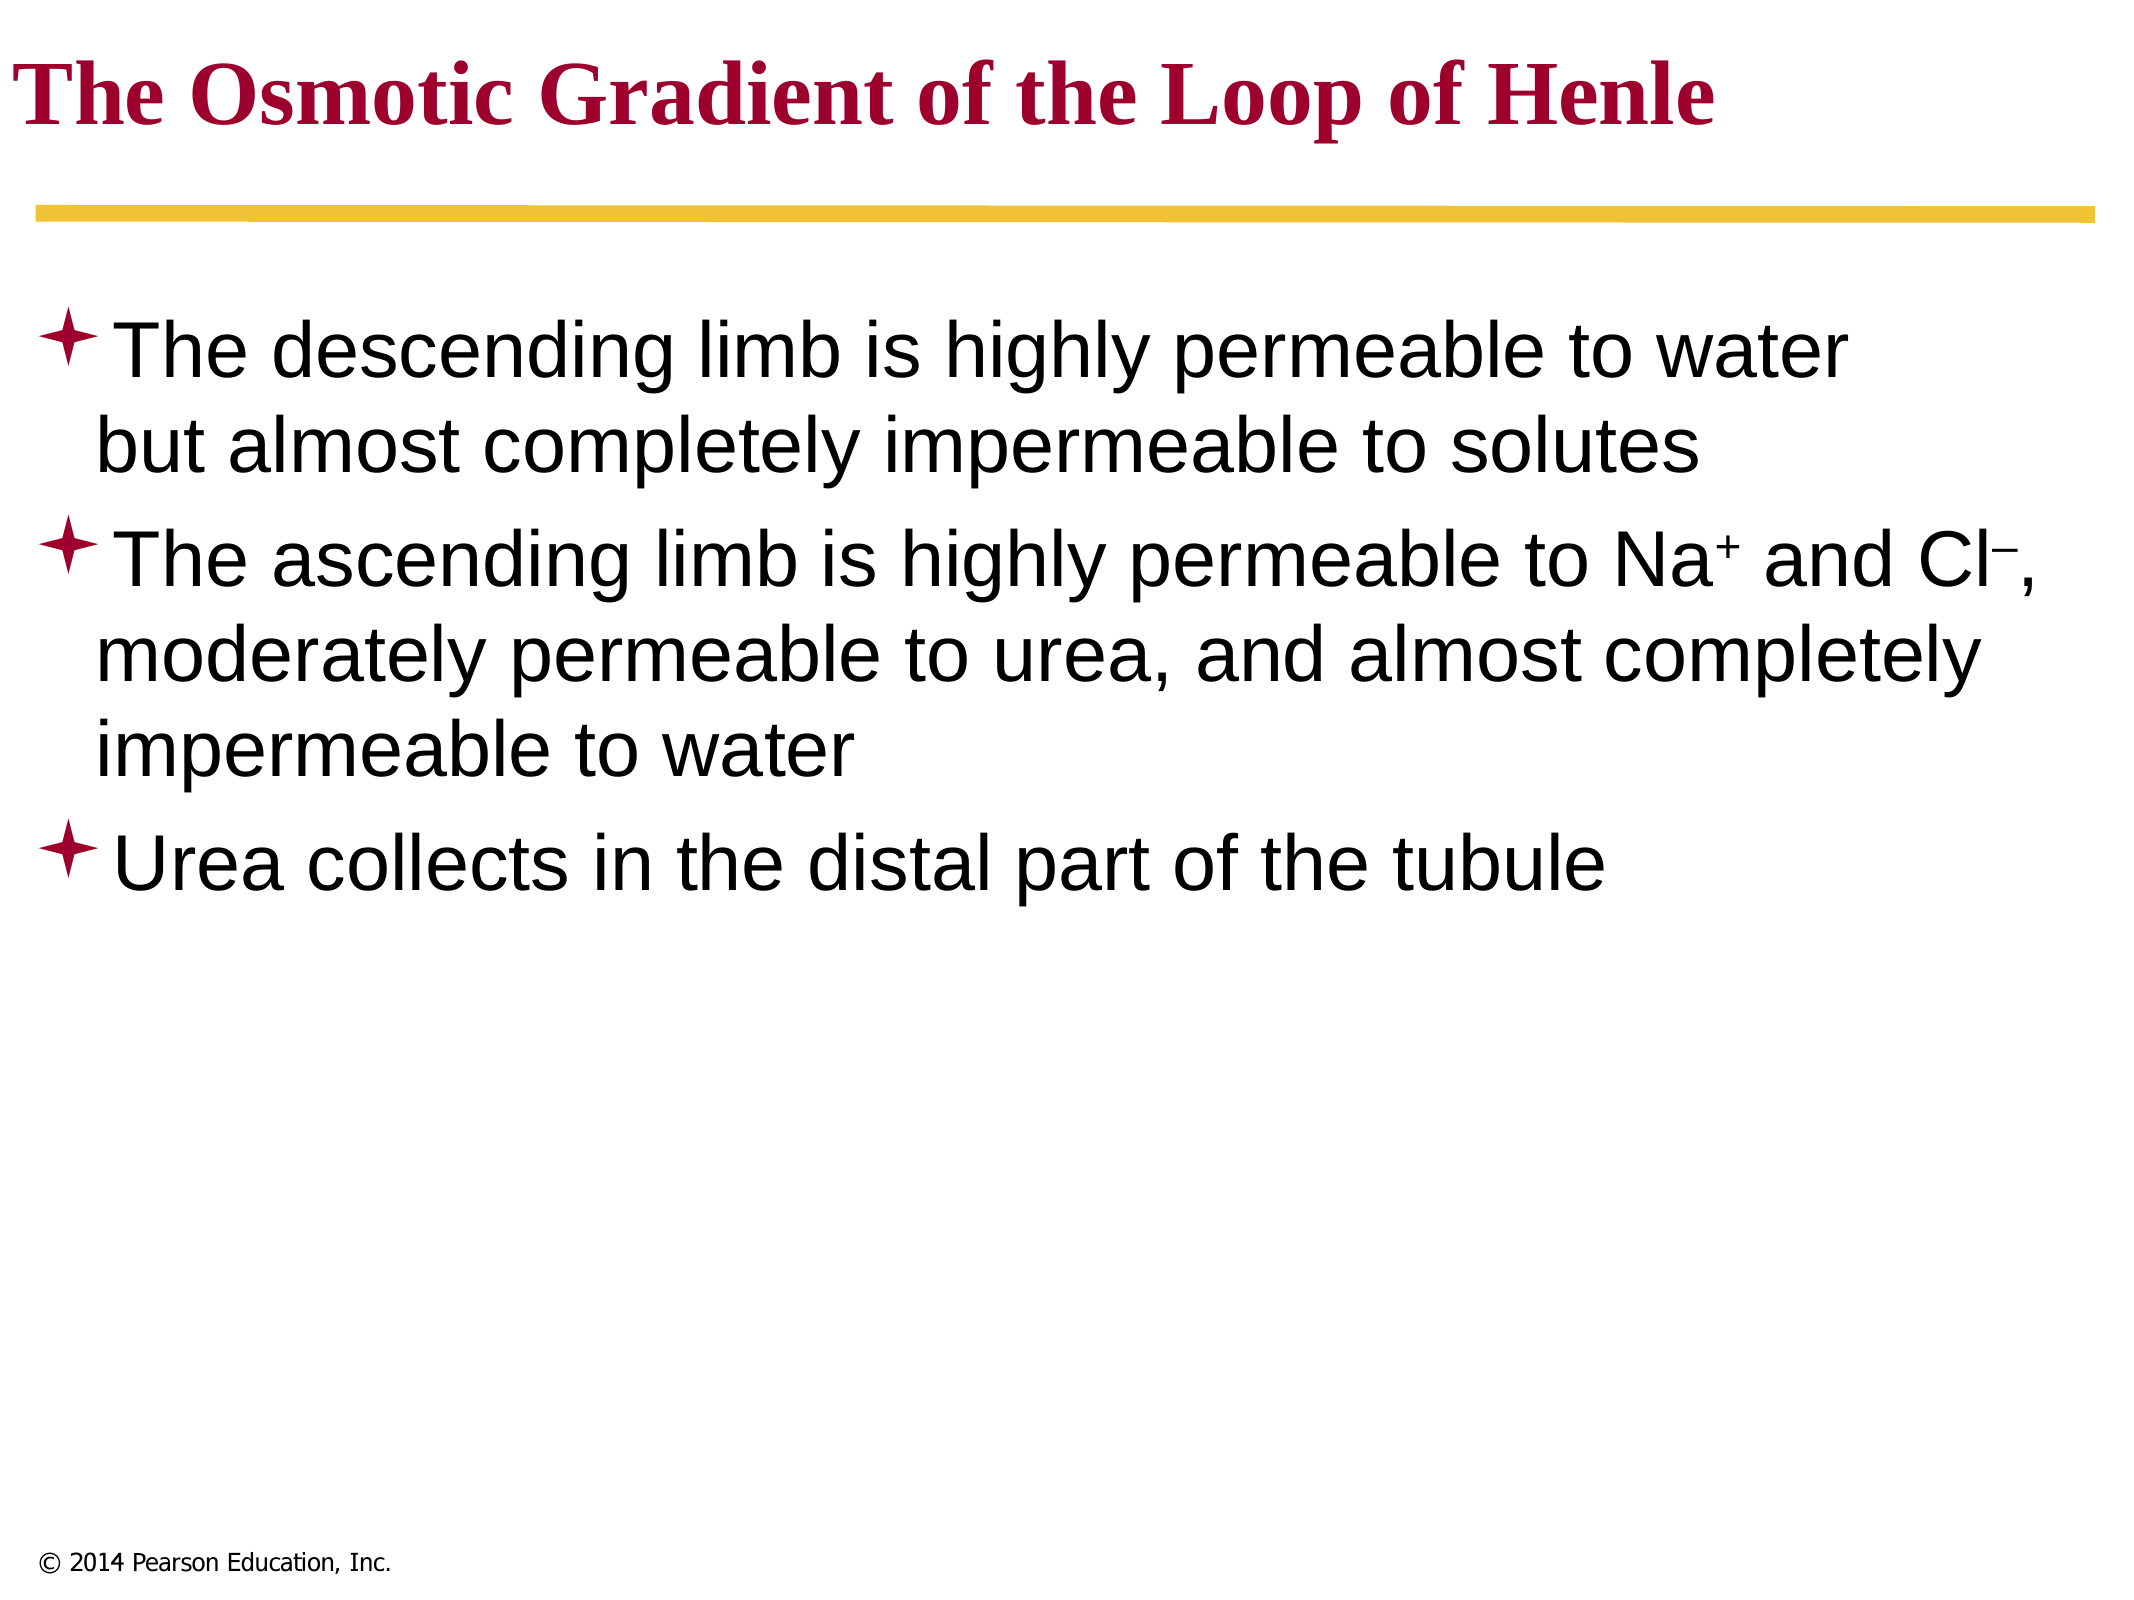

The Osmotic Gradient of the Loop of Henle

The descending limb is highly permeable to water
but almost completely impermeable to solutes
The ascending limb is highly permeable to Na+ and Cl–, moderately permeable to urea, and almost completely impermeable to water
Urea collects in the distal part of the tubule